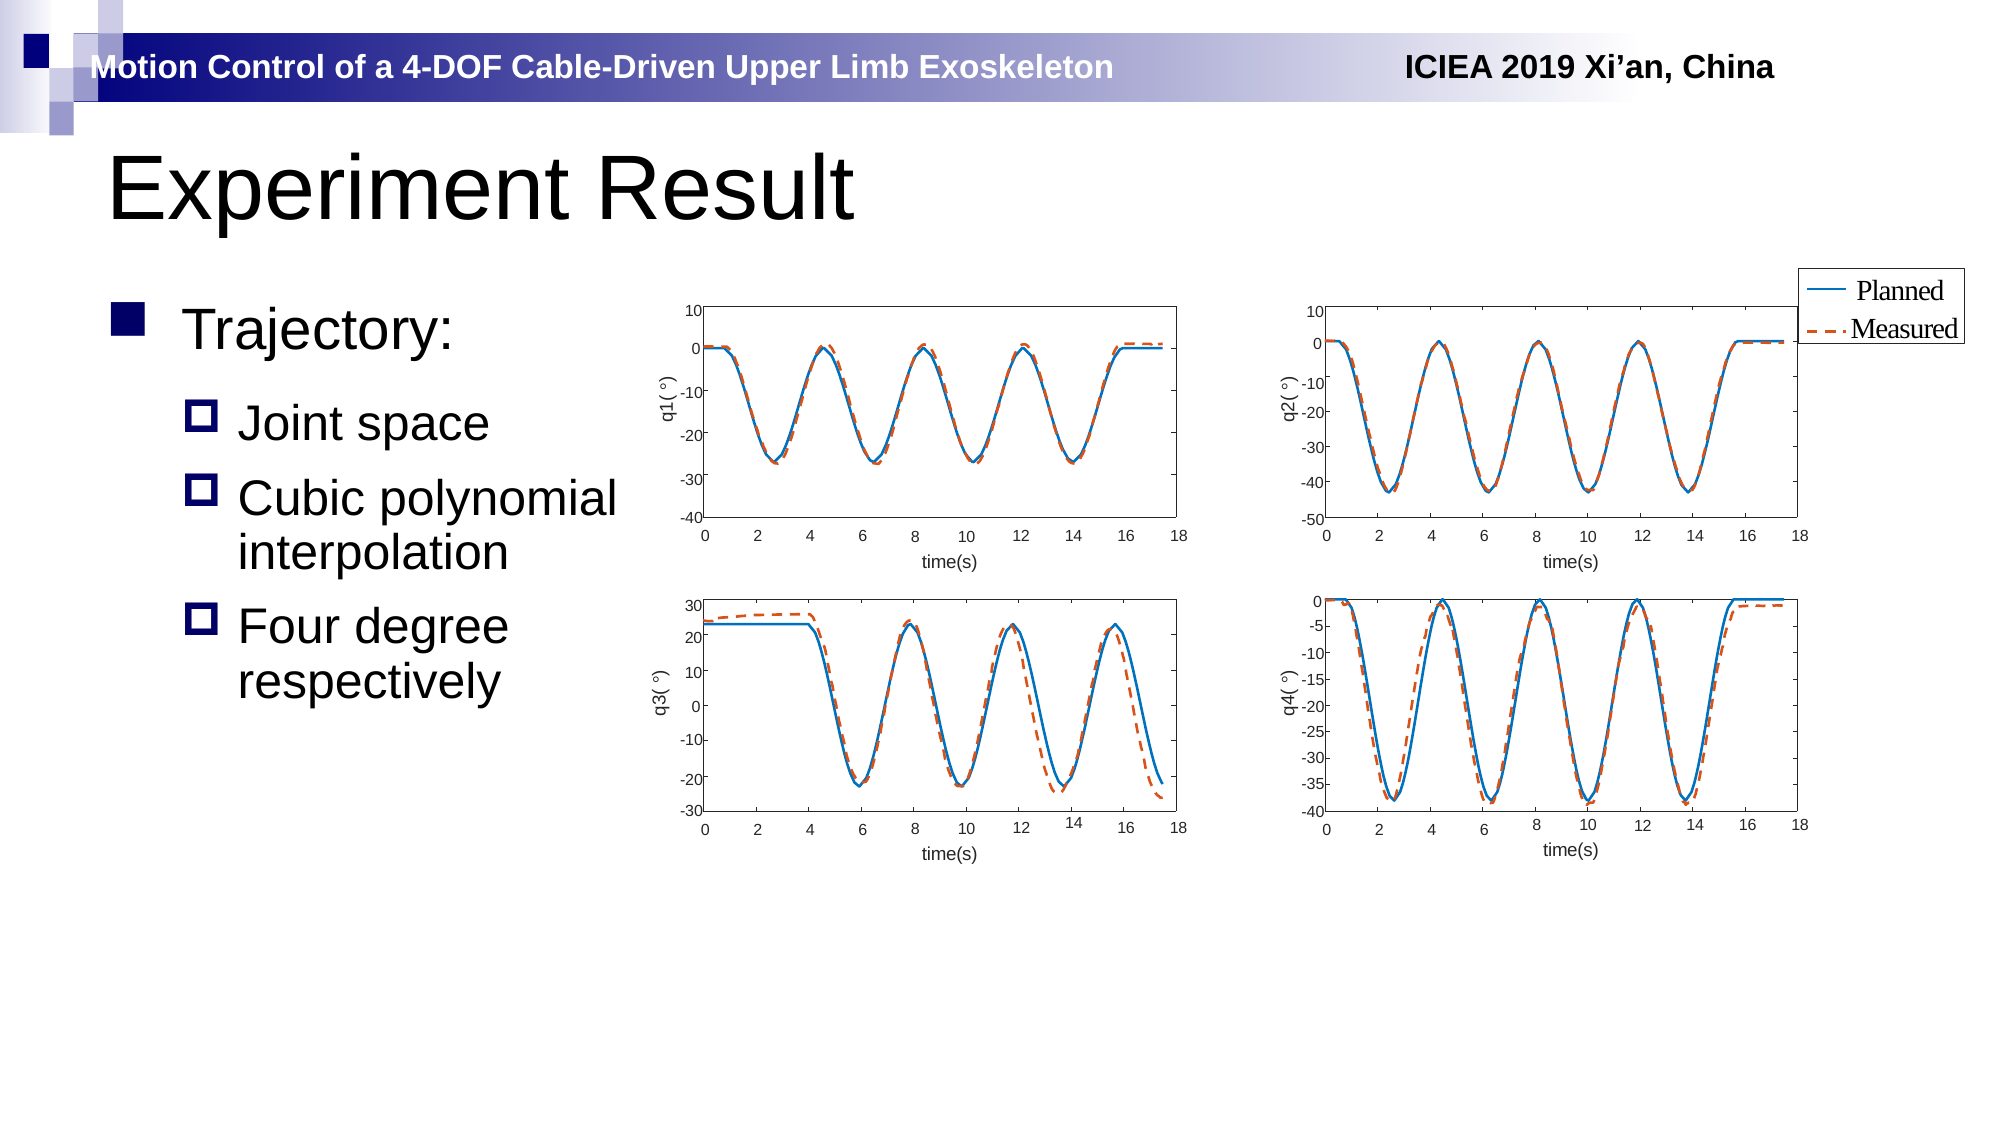

# Experiment Result
Planned
              Measured

10
10

0
0

q1( °)
q2( °)
-10
-10

-20

-20
-30

-30
-40

-40
-50

8         10
time(s)
8         10
time(s)
18
14
18
0
2
4
6
12
14
16
0
2
4
6
12
16
0
30

-5

20

-10

10
q3( °)
q4( °)
-15

-20
0

-25
-10

-30

-20
-35

-30
-40
14
8         10
time(s)

14
16
18
 12
8         10
time(s)
12
16
18

0
2
4
6
0
2
4
6
Trajectory:
Joint space
Cubic polynomial interpolation
Four degree respectively